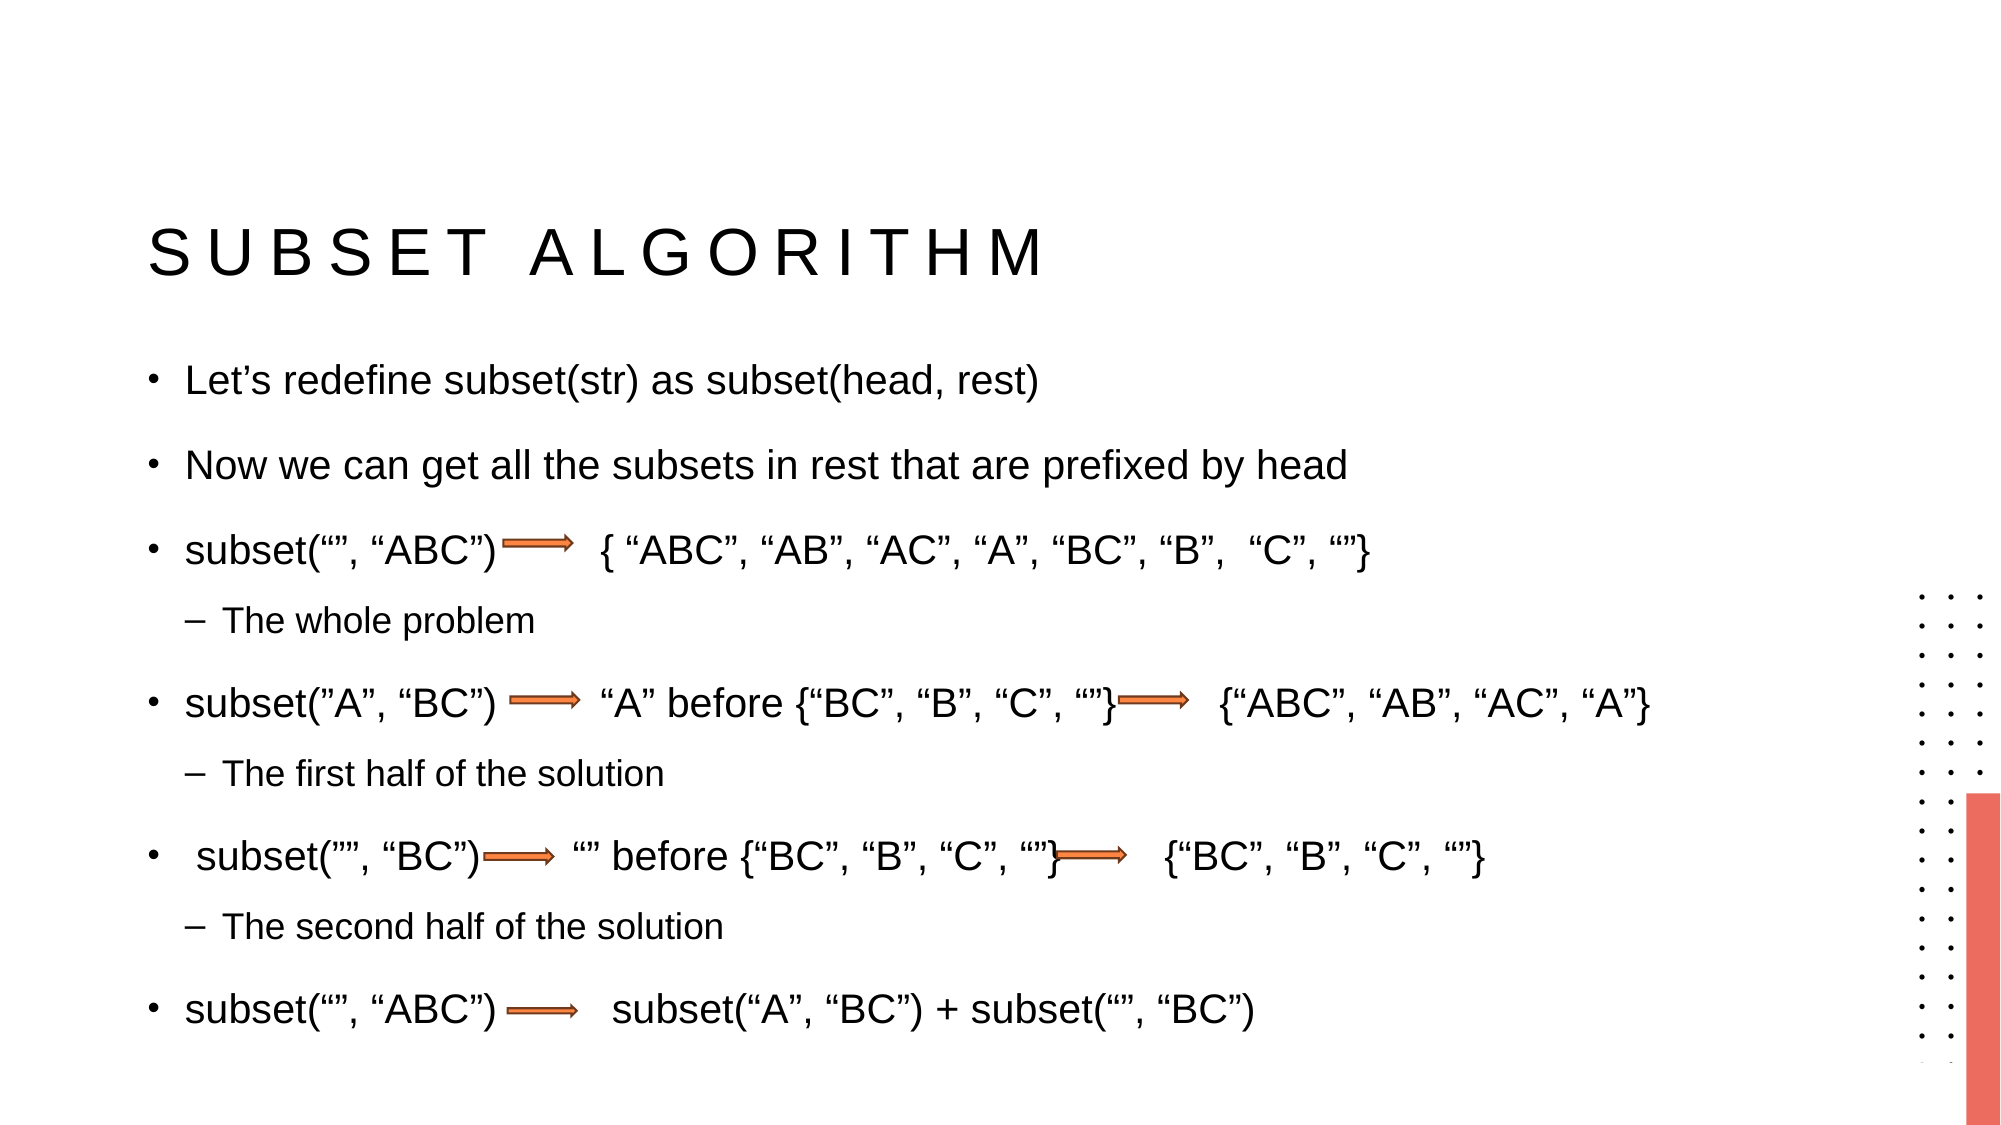

# Subset Algorithm
Let’s redefine subset(str) as subset(head, rest)
Now we can get all the subsets in rest that are prefixed by head
subset(“”, “ABC”)         { “ABC”, “AB”, “AC”, “A”, “BC”, “B”,  “C”, “”}
The whole problem
subset(”A”, “BC”)         “A” before {“BC”, “B”, “C”, “”}         {“ABC”, “AB”, “AC”, “A”}
The first half of the solution
 subset(””, “BC”)        “” before {“BC”, “B”, “C”, “”}         {“BC”, “B”, “C”, “”}
The second half of the solution
subset(“”, “ABC”)          subset(“A”, “BC”) + subset(“”, “BC”)